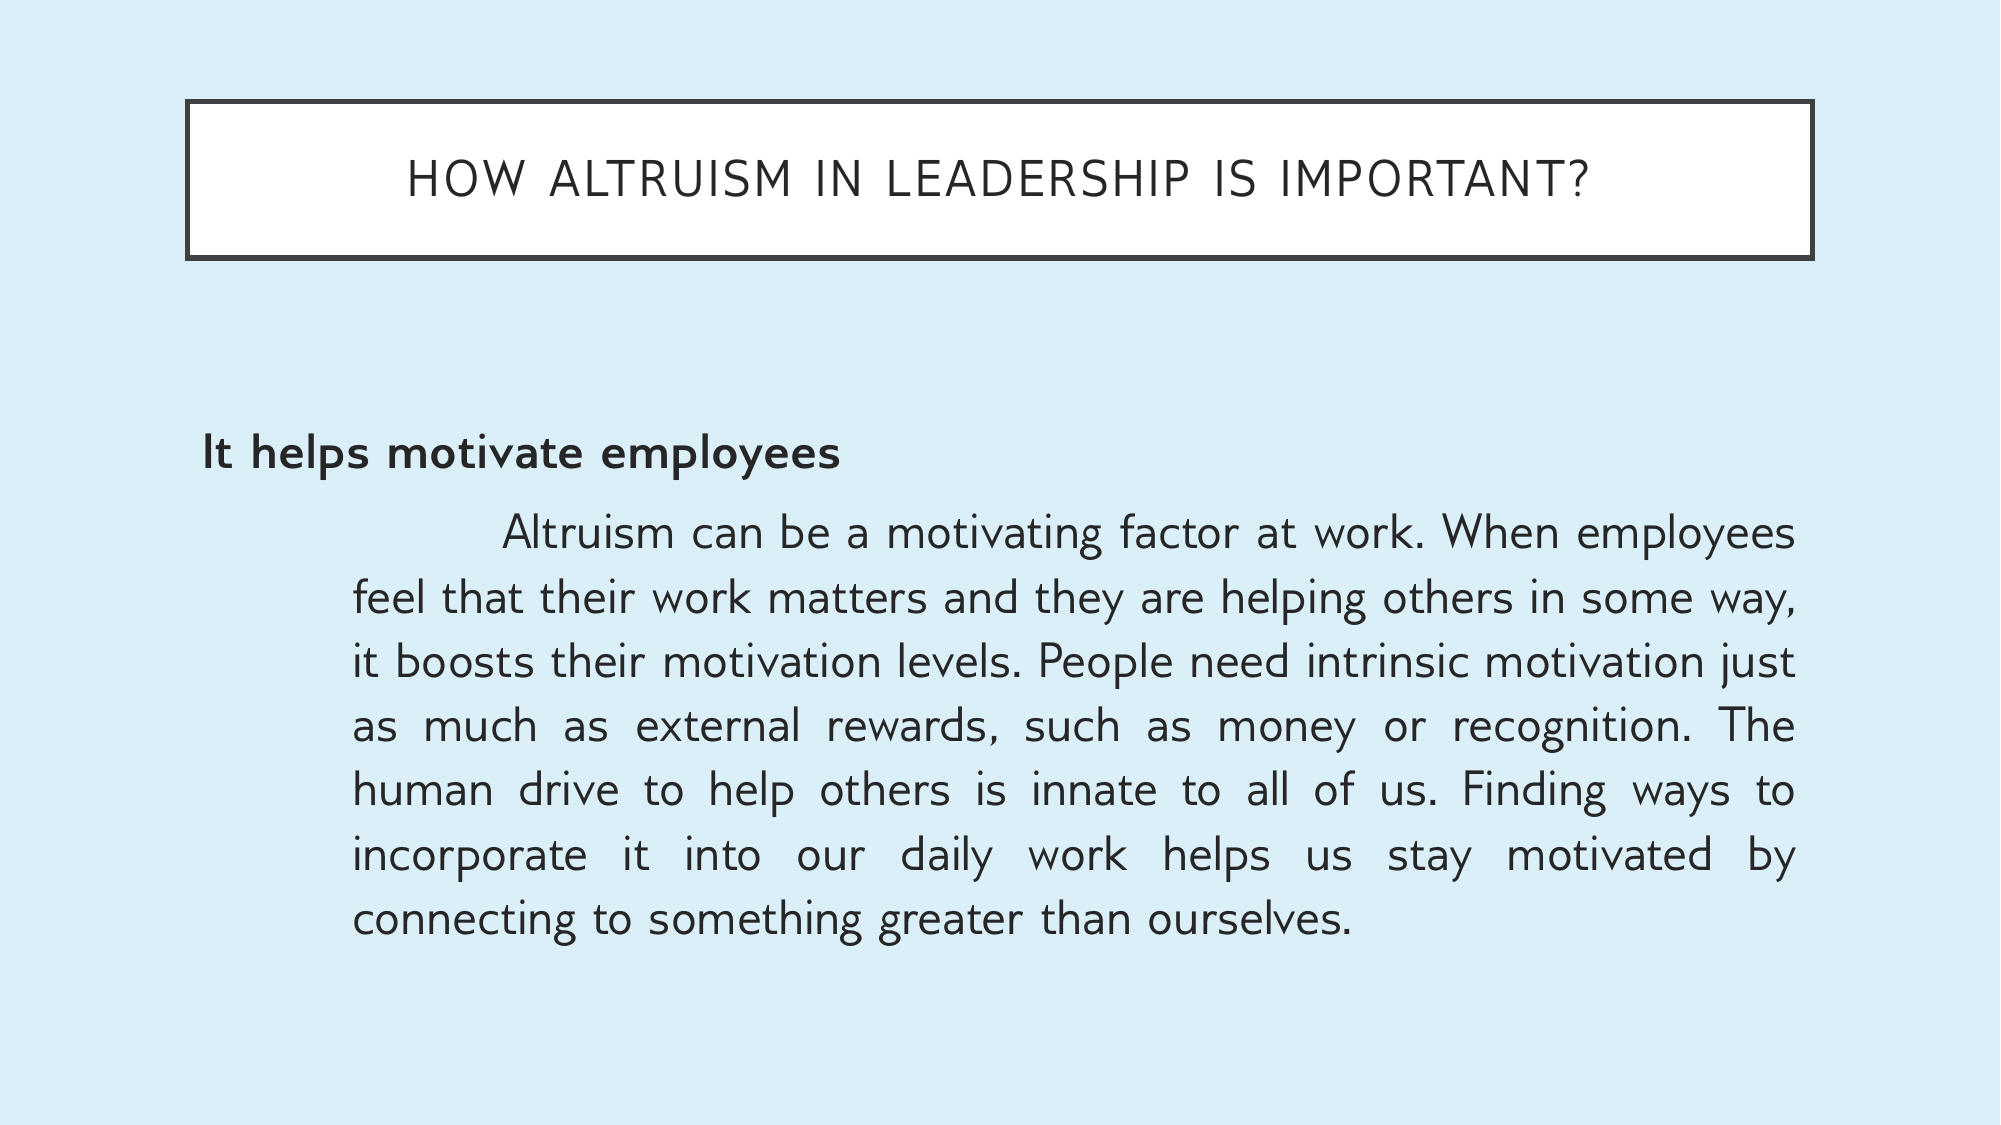

# How Altruism in Leadership is Important?
It helps motivate employees
	Altruism can be a motivating factor at work. When employees feel that their work matters and they are helping others in some way, it boosts their motivation levels. People need intrinsic motivation just as much as external rewards, such as money or recognition. The human drive to help others is innate to all of us. Finding ways to incorporate it into our daily work helps us stay motivated by connecting to something greater than ourselves.